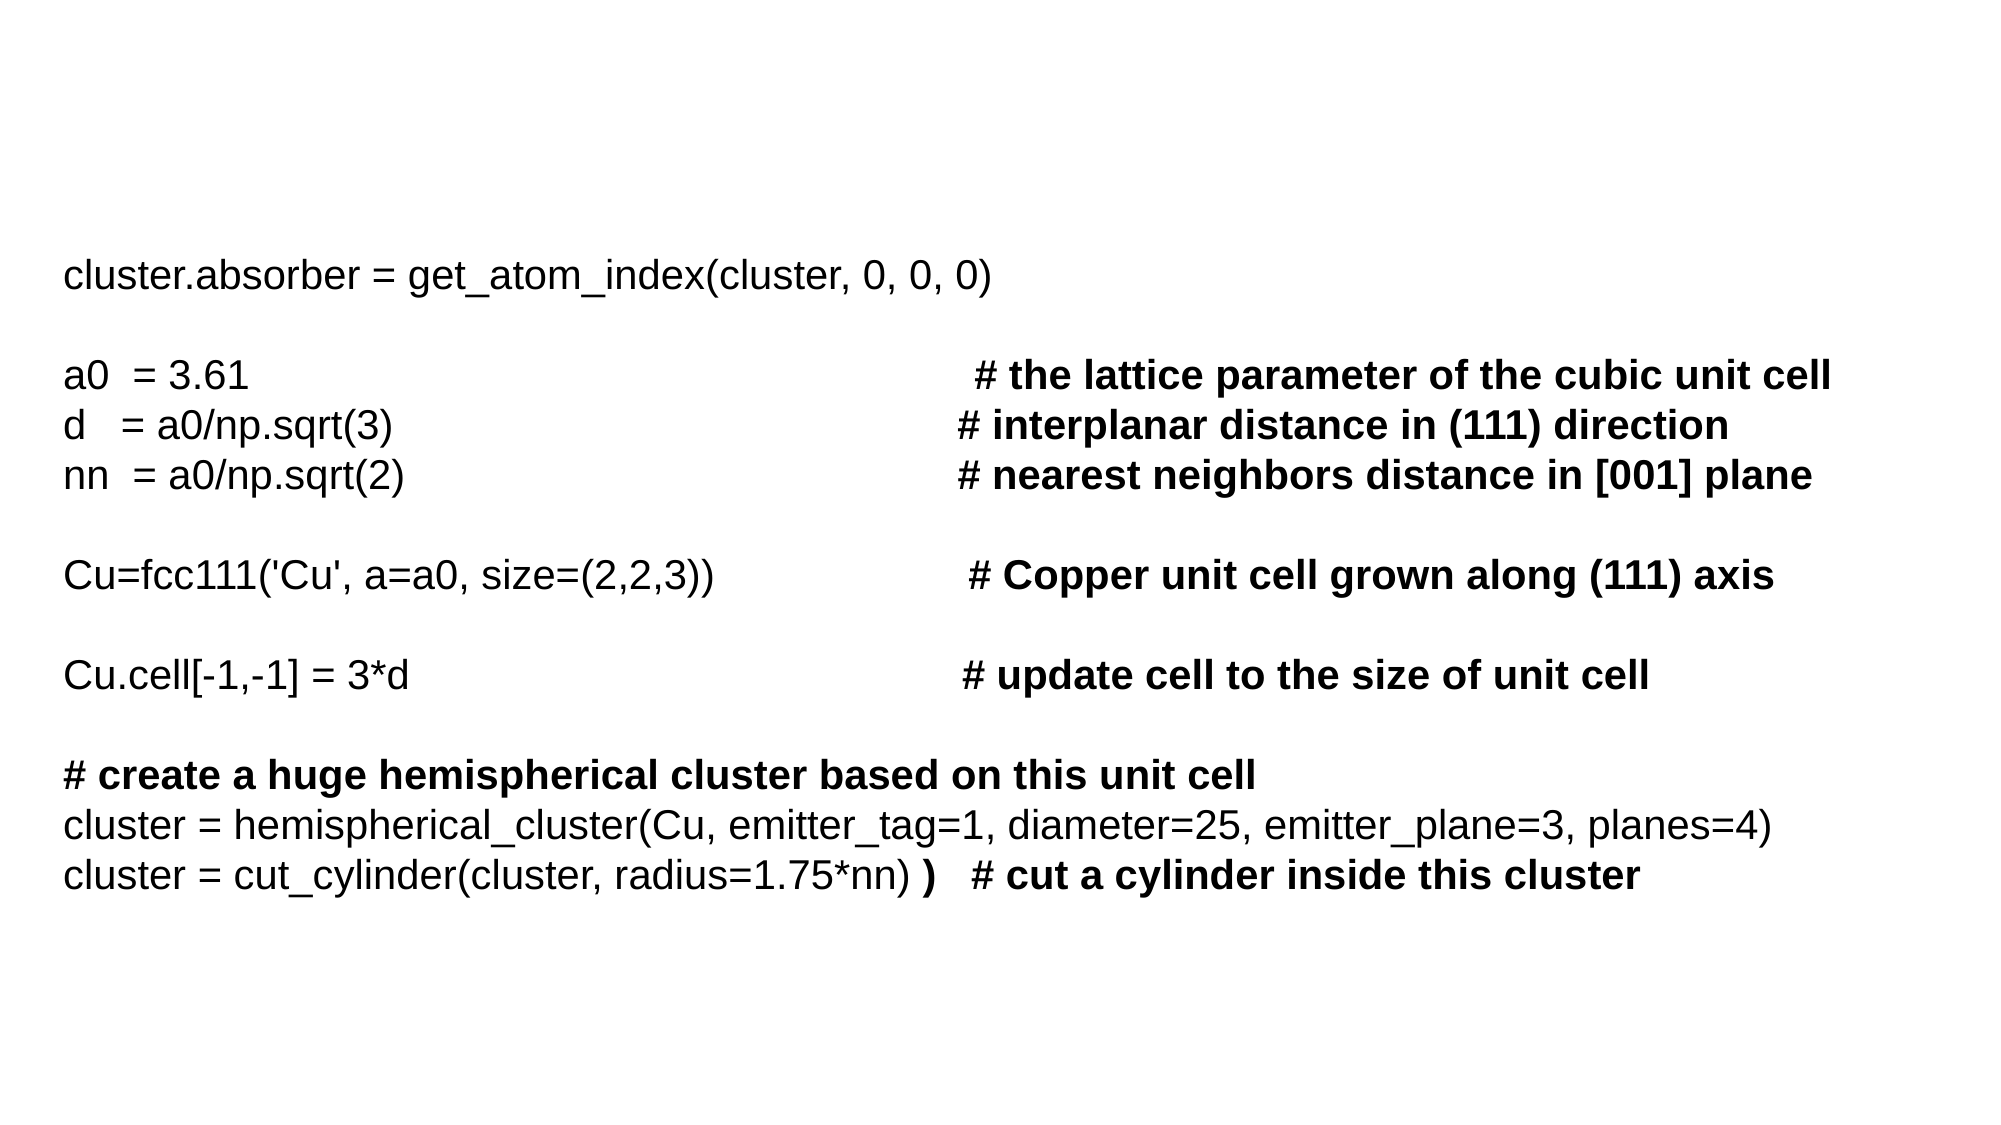

cluster.absorber = get_atom_index(cluster, 0, 0, 0)

a0  = 3.61                                                               # the lattice parameter of the cubic unit cell
d   = a0/np.sqrt(3)                                                 # interplanar distance in (111) direction
nn  = a0/np.sqrt(2)                                                # nearest neighbors distance in [001] plane

Cu=fcc111('Cu', a=a0, size=(2,2,3))                      # Copper unit cell grown along (111) axis

Cu.cell[-1,-1] = 3*d                                                # update cell to the size of unit cell

# create a huge hemispherical cluster based on this unit cell
cluster = hemispherical_cluster(Cu, emitter_tag=1, diameter=25, emitter_plane=3, planes=4)
cluster = cut_cylinder(cluster, radius=1.75*nn) )   # cut a cylinder inside this cluster